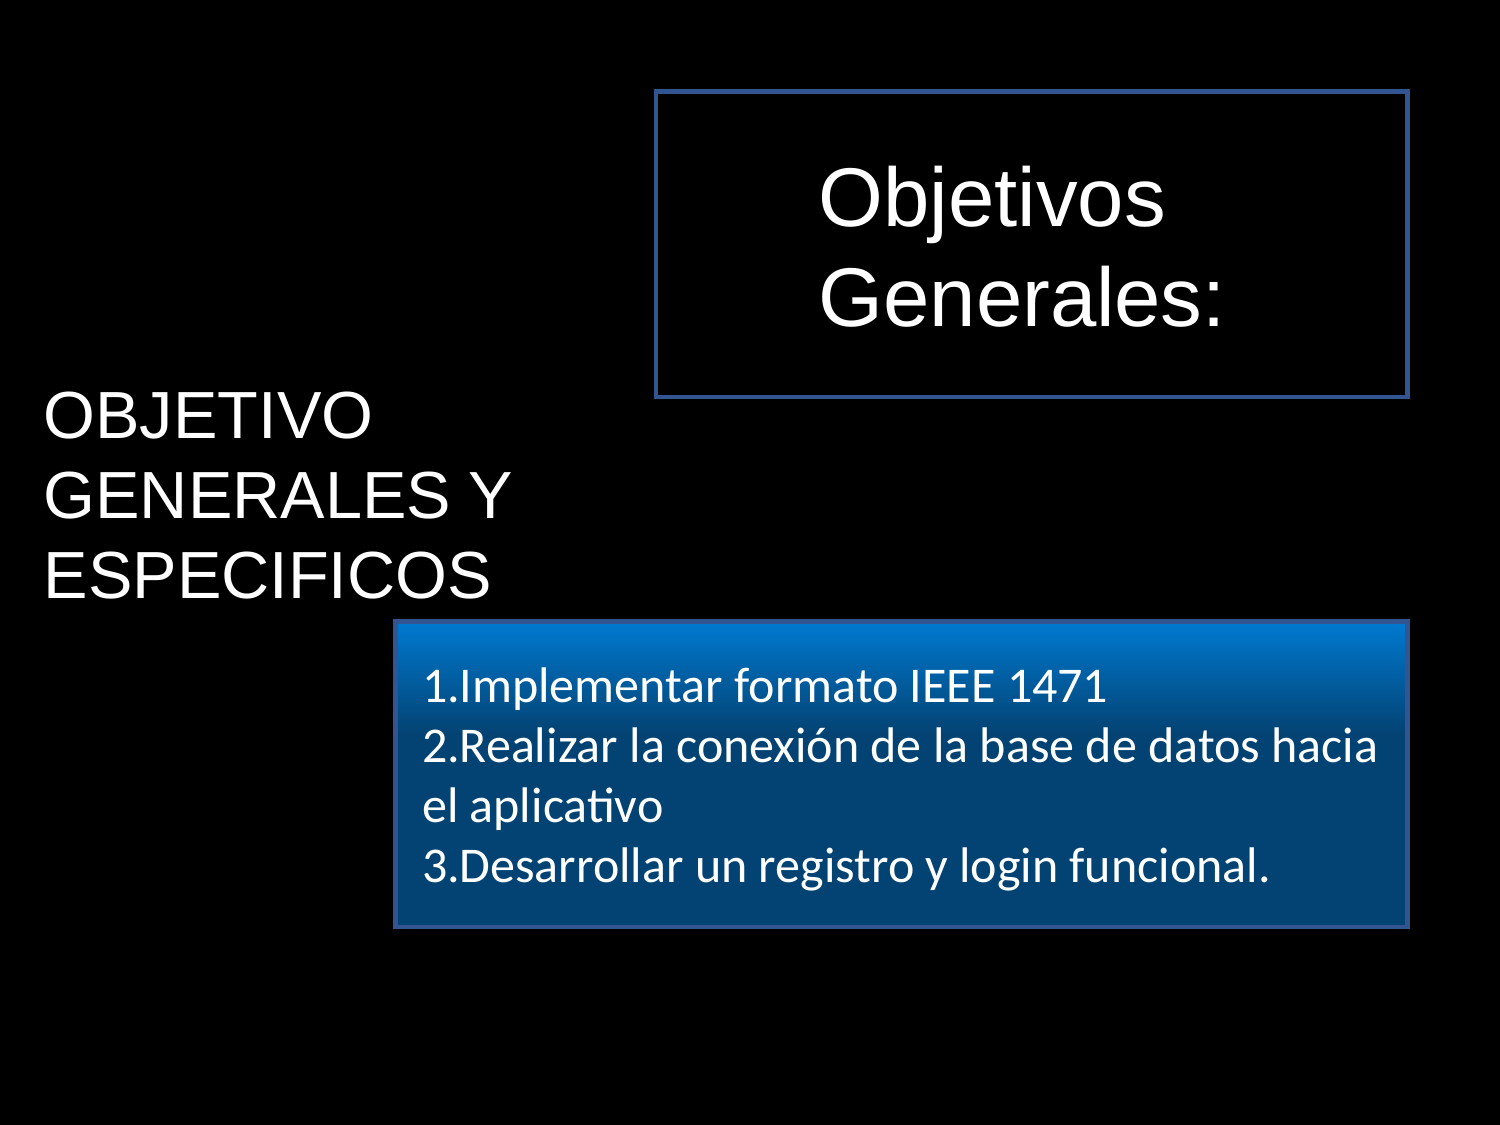

Objetivos
Generales:
OBJETIVO GENERALES Y ESPECIFICOS

1.Implementar formato IEEE 1471
2.Realizar la conexión de la base de datos hacia el aplicativo
3.Desarrollar un registro y login funcional.